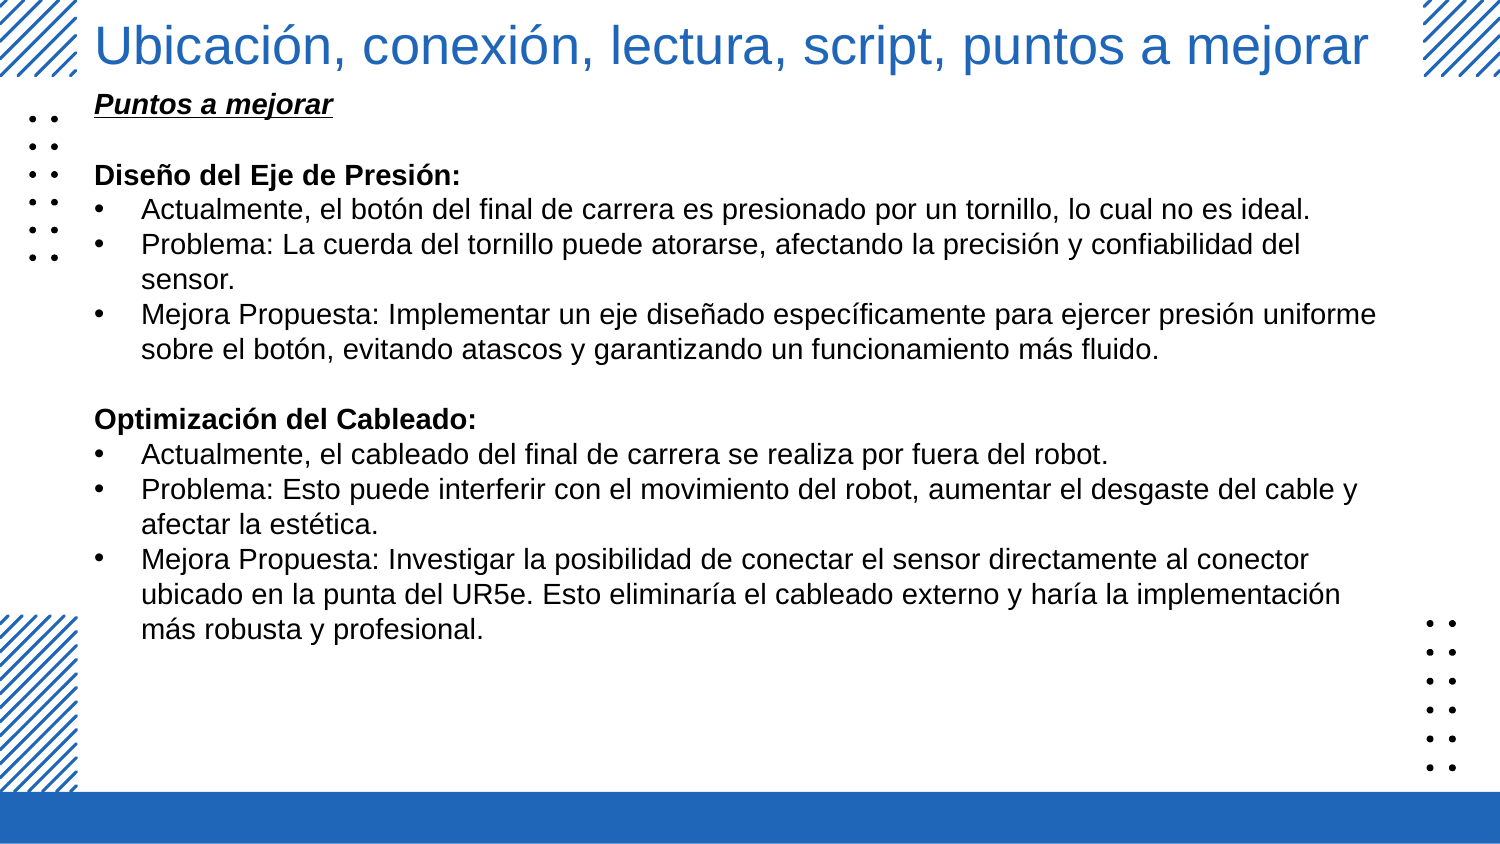

# Ubicación, conexión, lectura, script, puntos a mejorar
Puntos a mejorar

Diseño del Eje de Presión:
Actualmente, el botón del final de carrera es presionado por un tornillo, lo cual no es ideal.
Problema: La cuerda del tornillo puede atorarse, afectando la precisión y confiabilidad del sensor.
Mejora Propuesta: Implementar un eje diseñado específicamente para ejercer presión uniforme sobre el botón, evitando atascos y garantizando un funcionamiento más fluido.

Optimización del Cableado:
Actualmente, el cableado del final de carrera se realiza por fuera del robot.
Problema: Esto puede interferir con el movimiento del robot, aumentar el desgaste del cable y afectar la estética.
Mejora Propuesta: Investigar la posibilidad de conectar el sensor directamente al conector ubicado en la punta del UR5e. Esto eliminaría el cableado externo y haría la implementación más robusta y profesional.